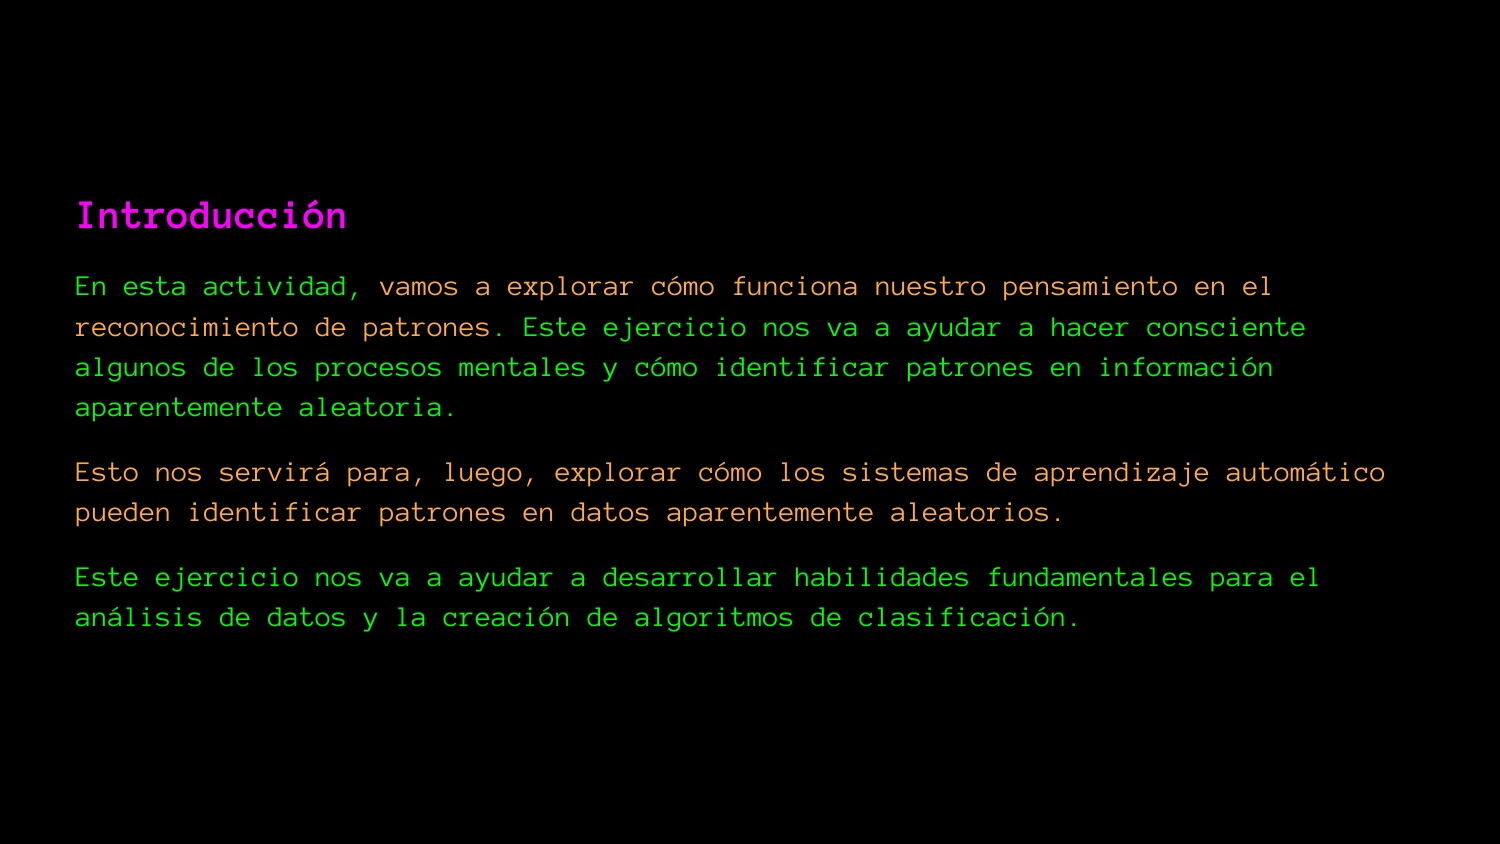

Introducción
En esta actividad, vamos a explorar cómo funciona nuestro pensamiento en el reconocimiento de patrones. Este ejercicio nos va a ayudar a hacer consciente algunos de los procesos mentales y cómo identificar patrones en información aparentemente aleatoria.
Esto nos servirá para, luego, explorar cómo los sistemas de aprendizaje automático pueden identificar patrones en datos aparentemente aleatorios.
Este ejercicio nos va a ayudar a desarrollar habilidades fundamentales para el análisis de datos y la creación de algoritmos de clasificación.